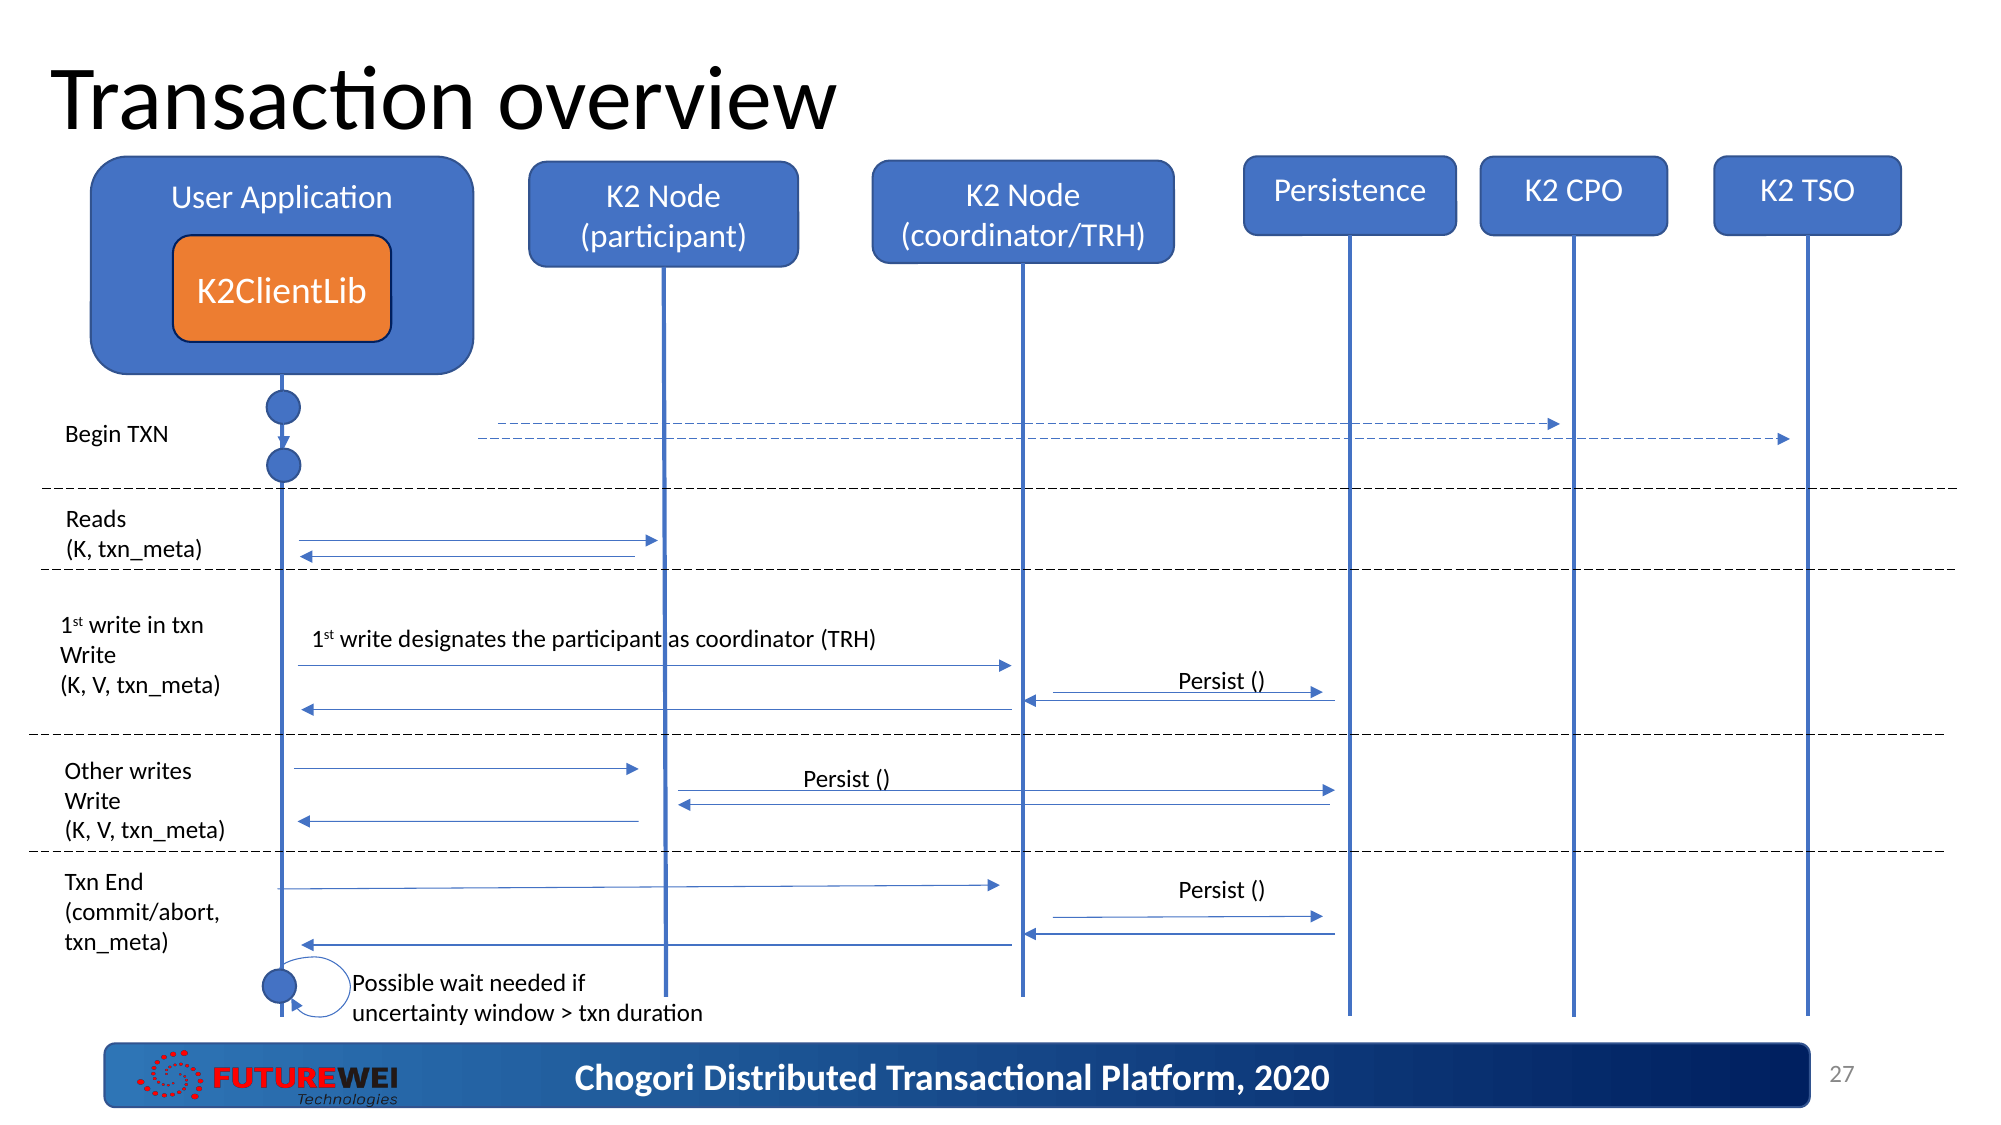

# Transaction overview

Persistence

K2 TSO

User Application

K2 CPO

K2 Node
(coordinator/TRH)

K2 Node
(participant)

K2ClientLib

Begin TXN

 Reads
 (K, txn_meta)

1st write in txn
Write
(K, V, txn_meta)
1st write designates the participant as coordinator (TRH)
Persist ()

Other writes
Write
(K, V, txn_meta)
Persist ()

Txn End (commit/abort, txn_meta)
Persist ()

Possible wait needed if
uncertainty window > txn duration

27